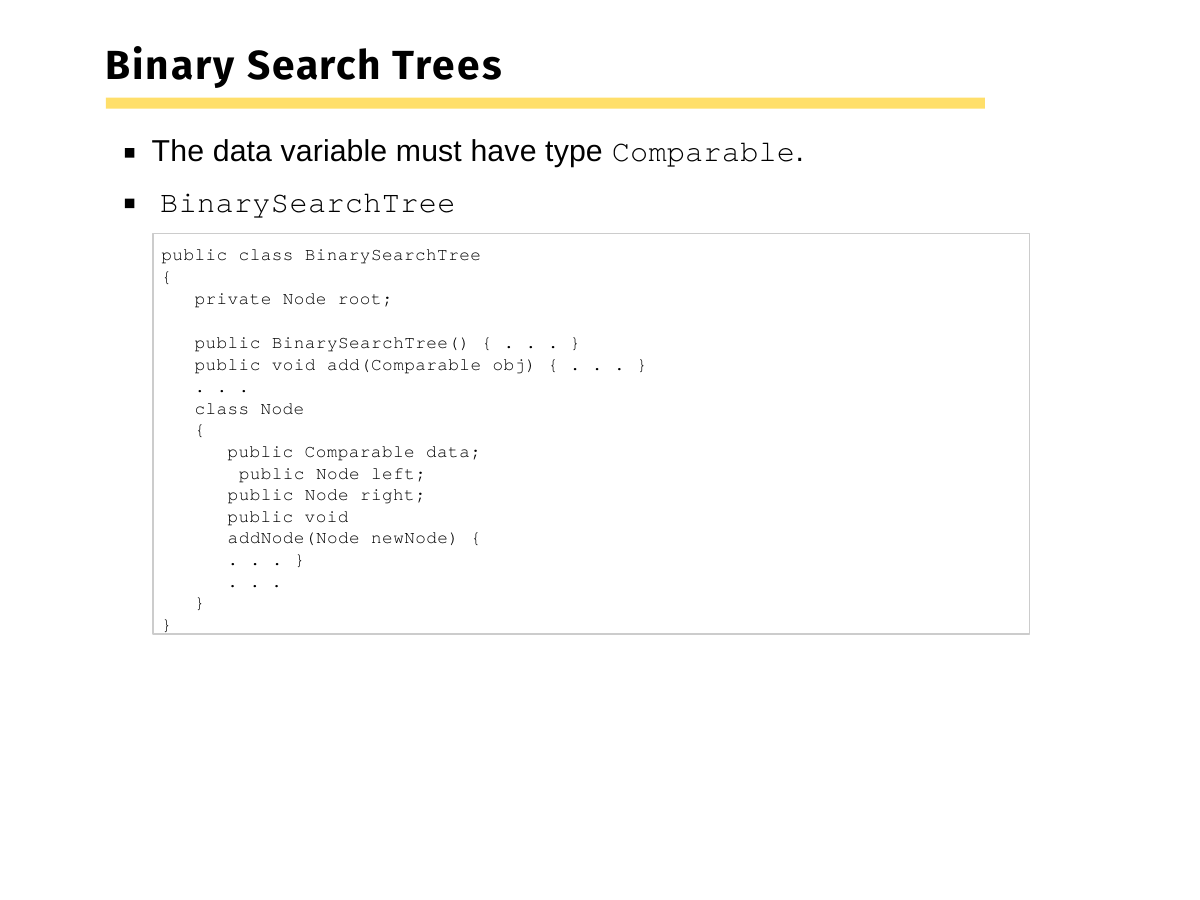

# Binary Search Trees

The data variable must have type Comparable.  BinarySearchTree

public class BinarySearchTree
{
private Node root;

public BinarySearchTree() { . . . }  public void add(Comparable obj) { . . . }
. . .
class Node
{
public Comparable data;  public Node left;  public Node right;
public void addNode(Node newNode) { . . . }
. . .
}
}